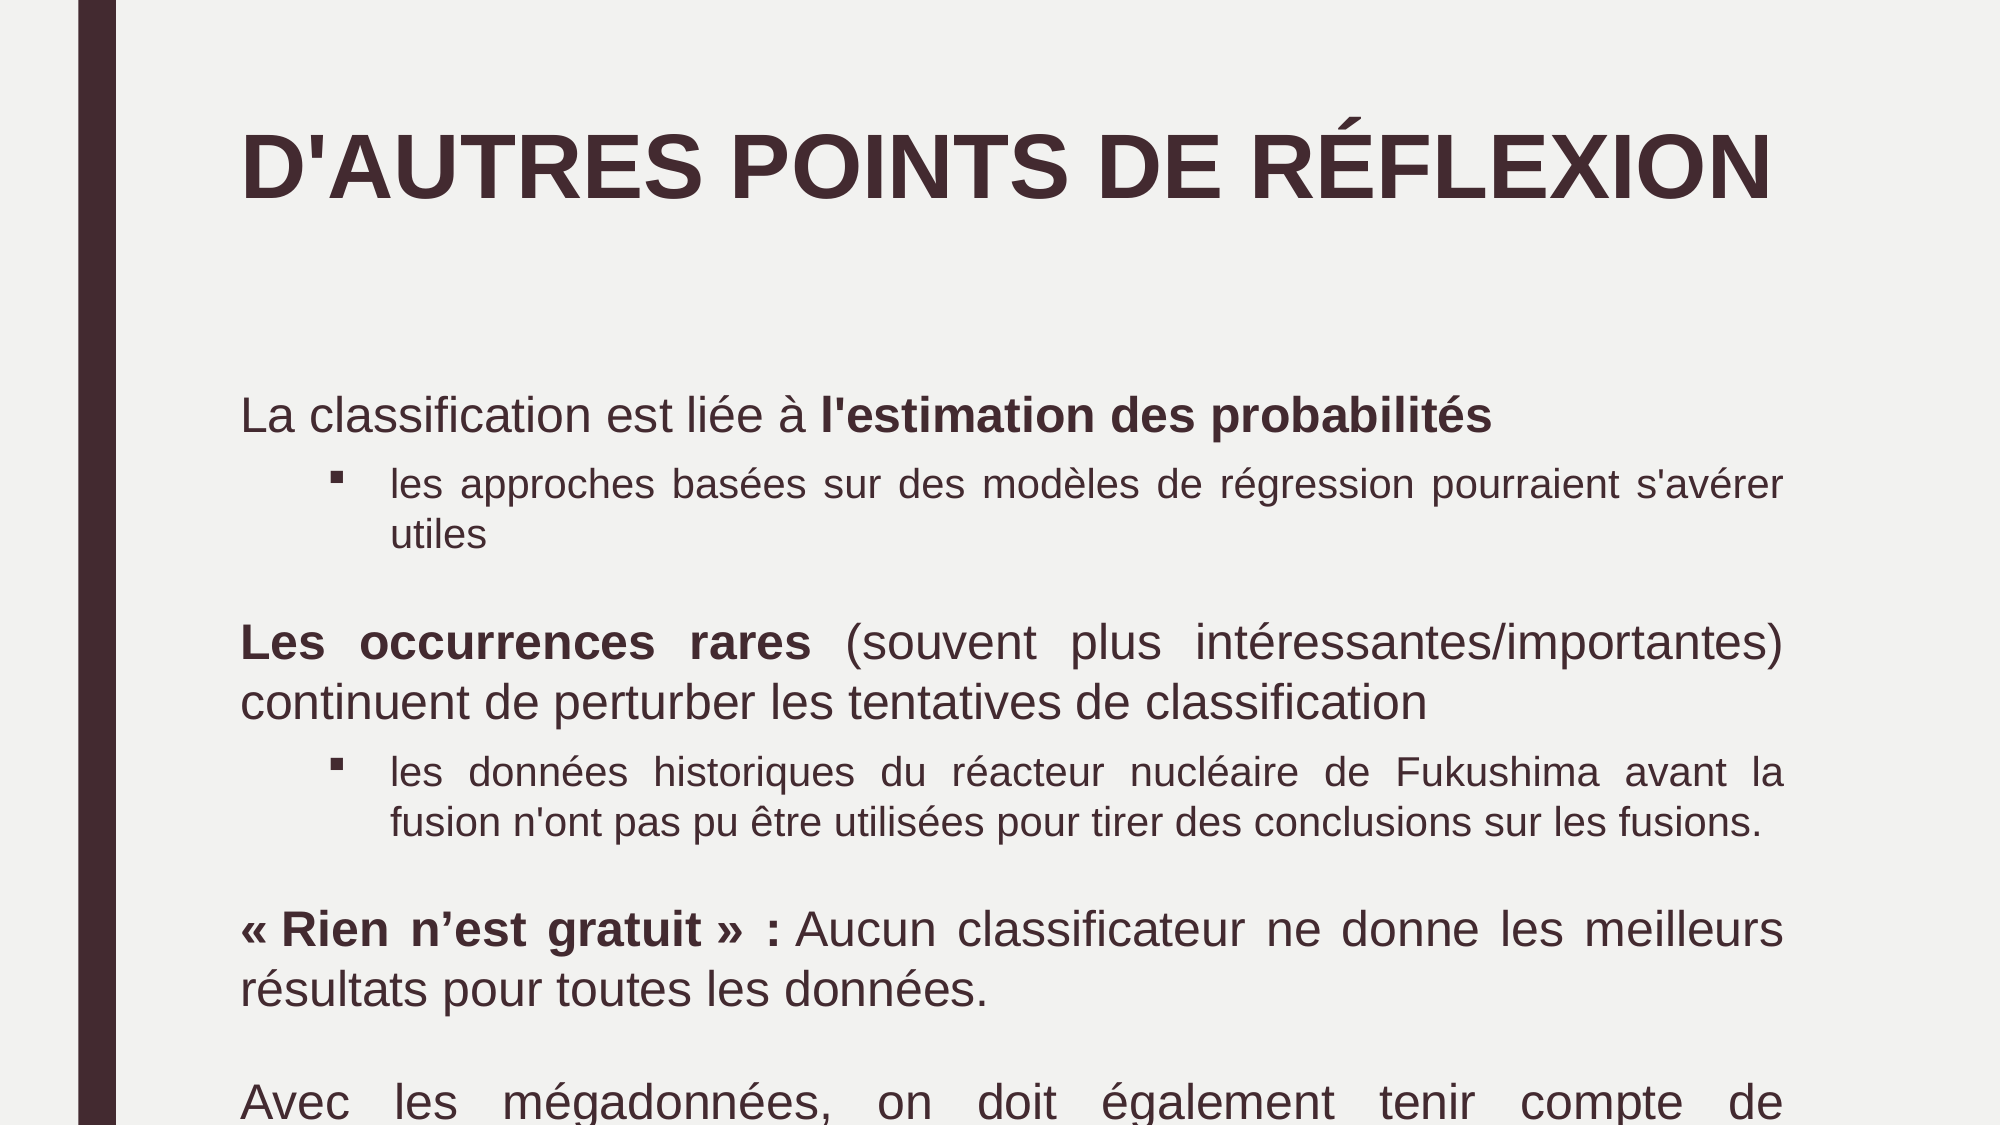

# D'AUTRES POINTS DE RÉFLEXION
La classification est liée à l'estimation des probabilités
les approches basées sur des modèles de régression pourraient s'avérer utiles

Les occurrences rares (souvent plus intéressantes/importantes) continuent de perturber les tentatives de classification
les données historiques du réacteur nucléaire de Fukushima avant la fusion n'ont pas pu être utilisées pour tirer des conclusions sur les fusions.

« Rien n’est gratuit » : Aucun classificateur ne donne les meilleurs résultats pour toutes les données.

Avec les mégadonnées, on doit également tenir compte de l'efficacité.